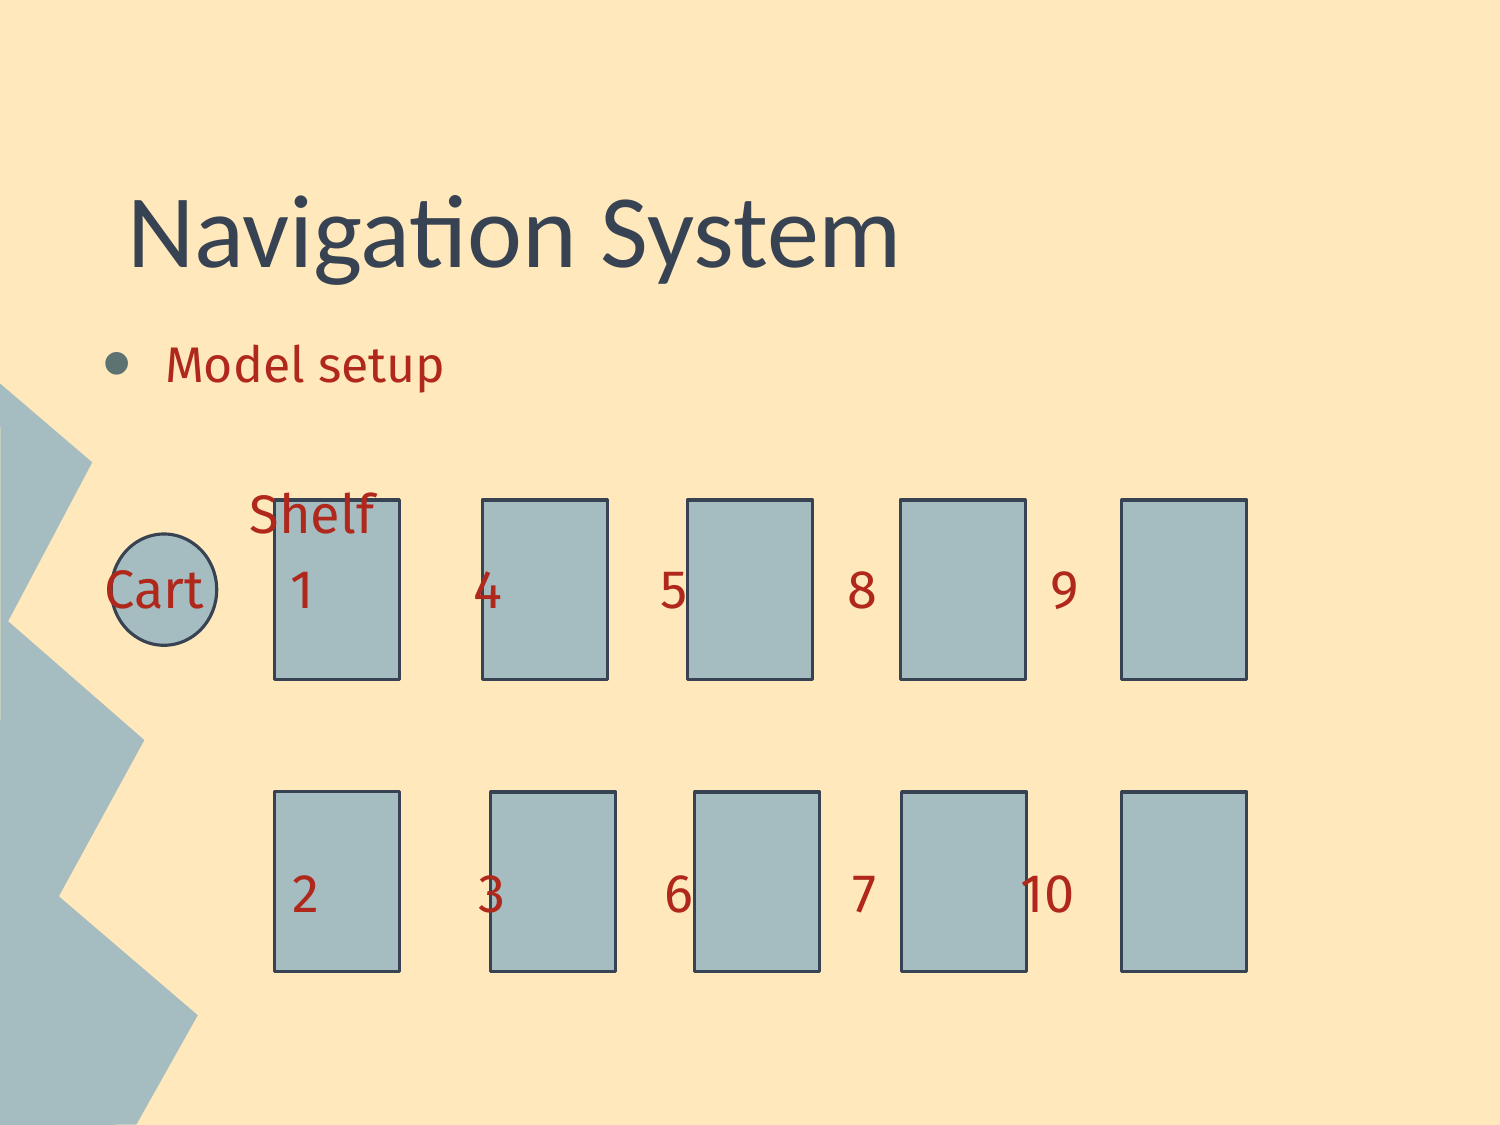

# Navigation System
Model setup

           Shelf
 Cart      1           4           5           8            9

              2           3           6           7          10